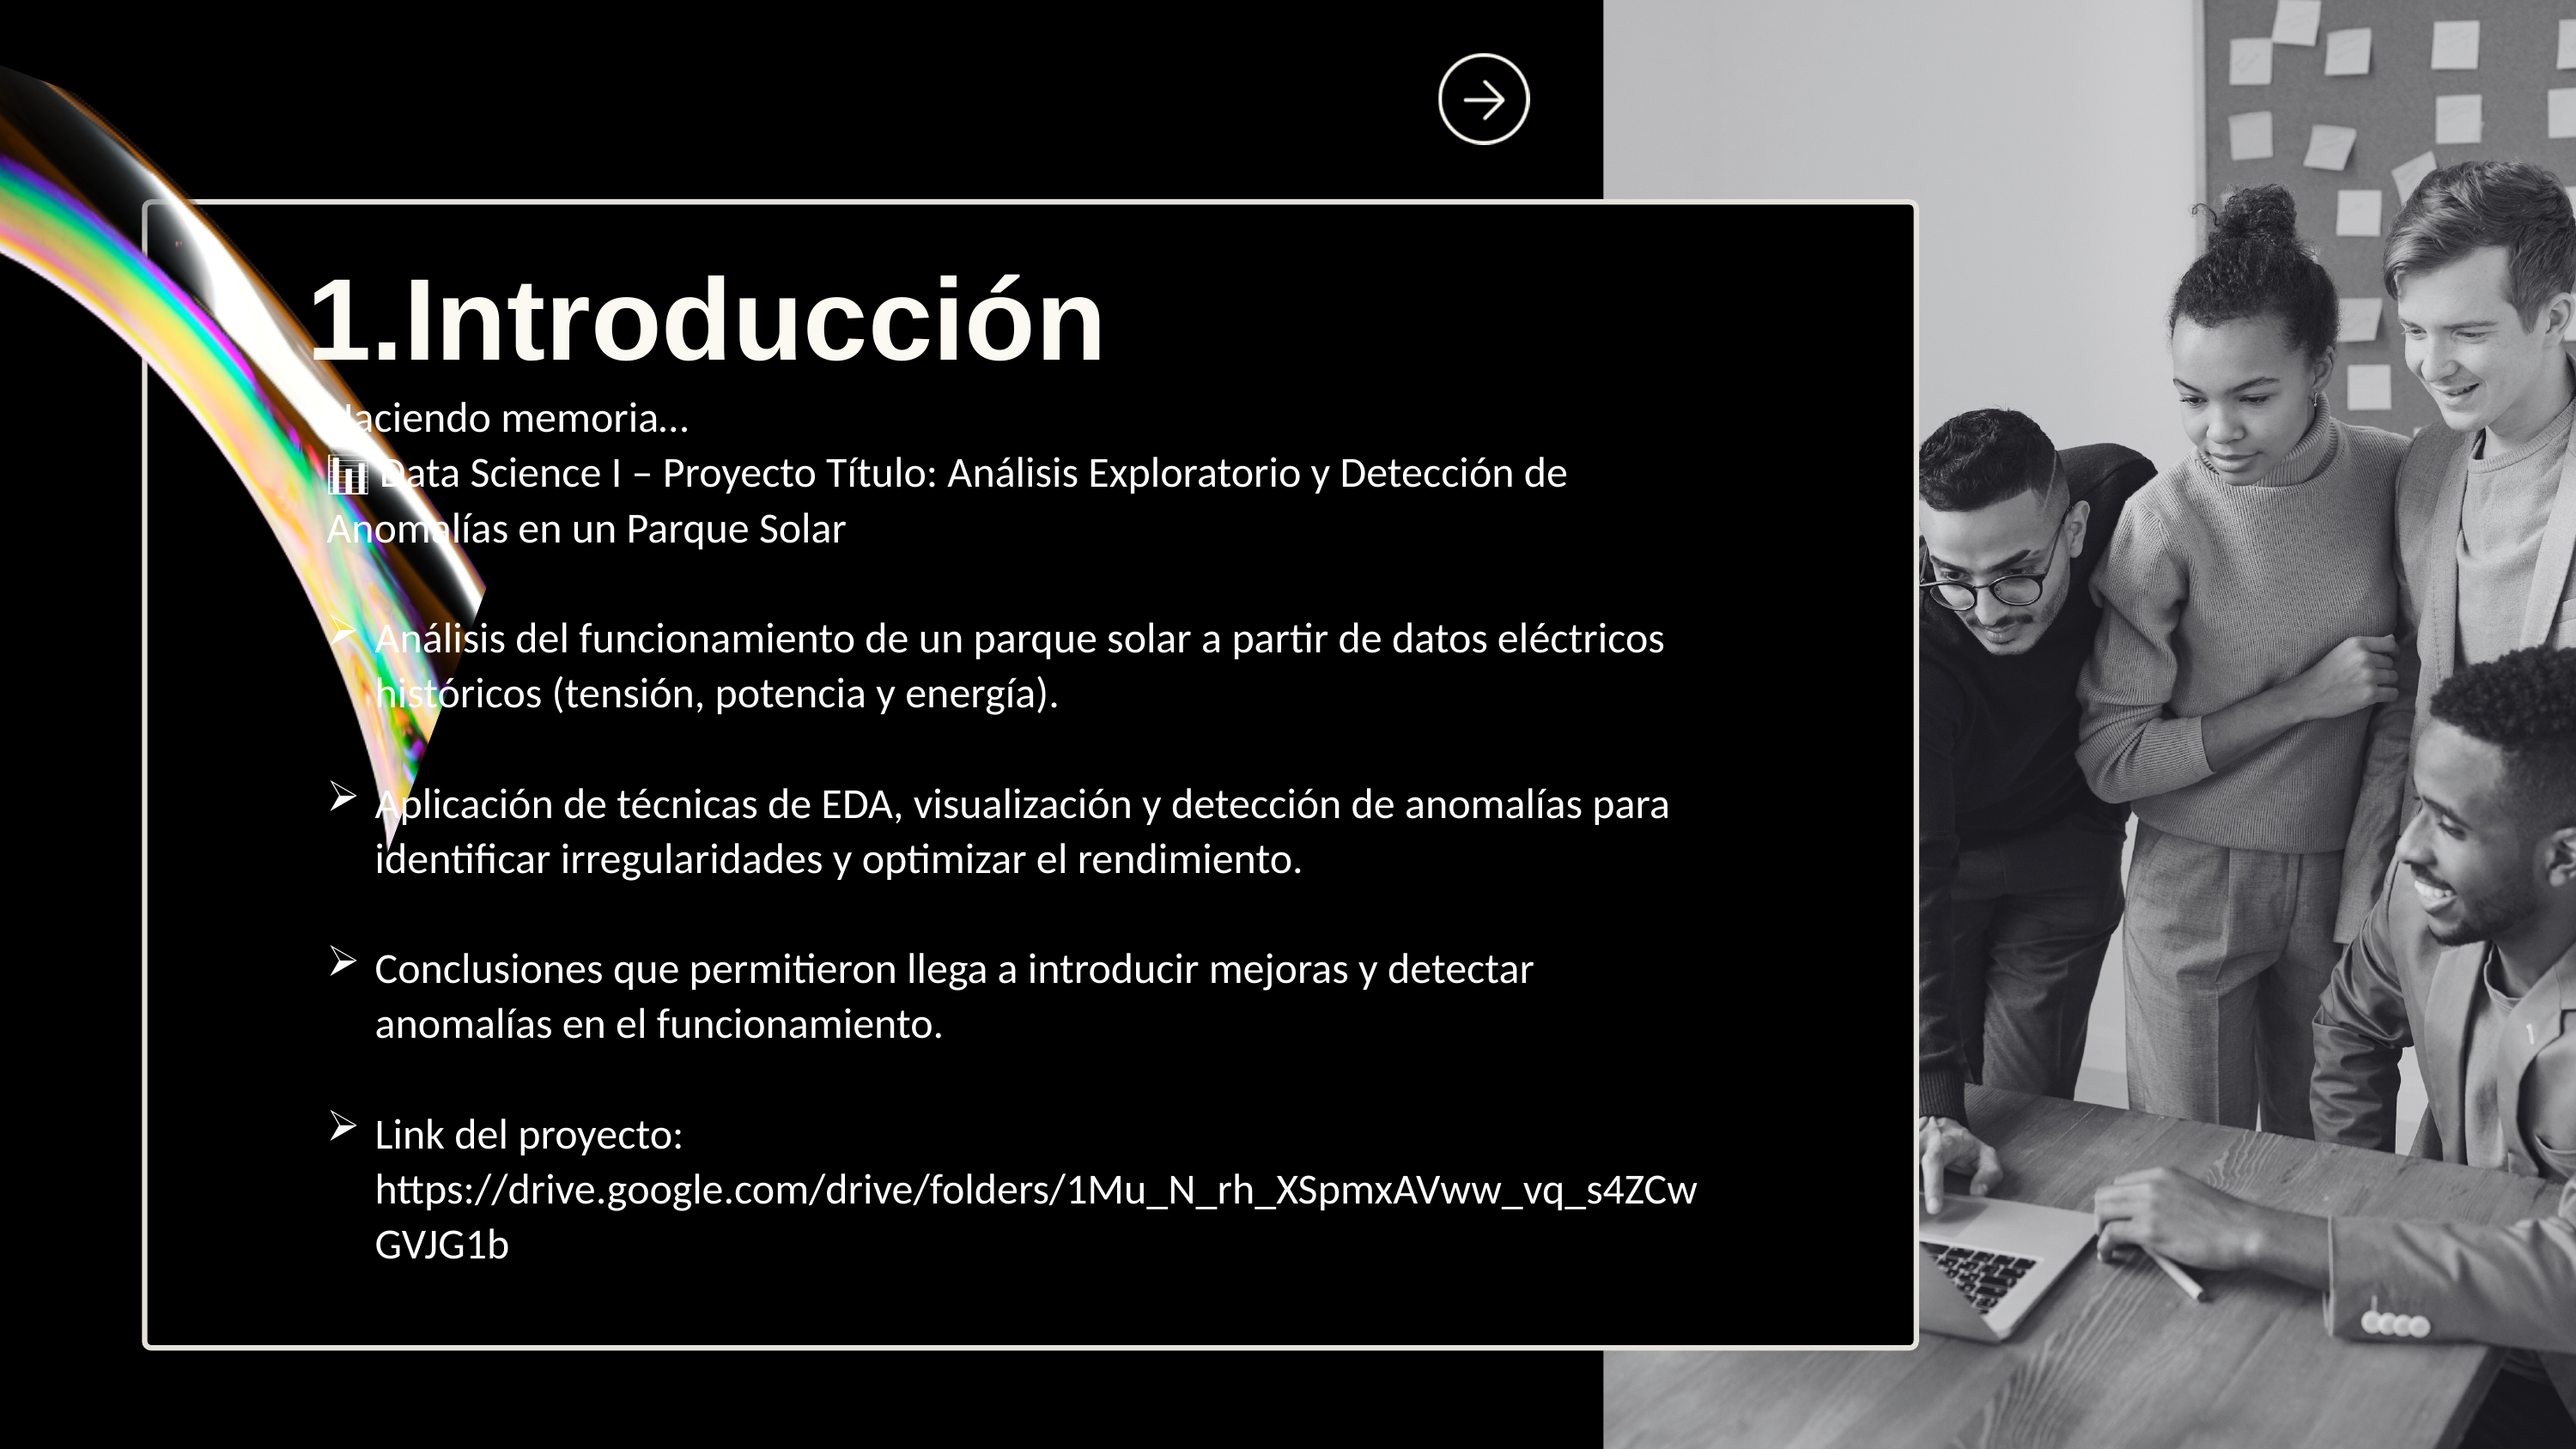

1.Introducción

Haciendo memoria…
📊 Data Science I – Proyecto Título: Análisis Exploratorio y Detección de Anomalías en un Parque Solar

Análisis del funcionamiento de un parque solar a partir de datos eléctricos históricos (tensión, potencia y energía).

Aplicación de técnicas de EDA, visualización y detección de anomalías para identificar irregularidades y optimizar el rendimiento.

Conclusiones que permitieron llega a introducir mejoras y detectar anomalías en el funcionamiento.

Link del proyecto: https://drive.google.com/drive/folders/1Mu_N_rh_XSpmxAVww_vq_s4ZCwGVJG1b